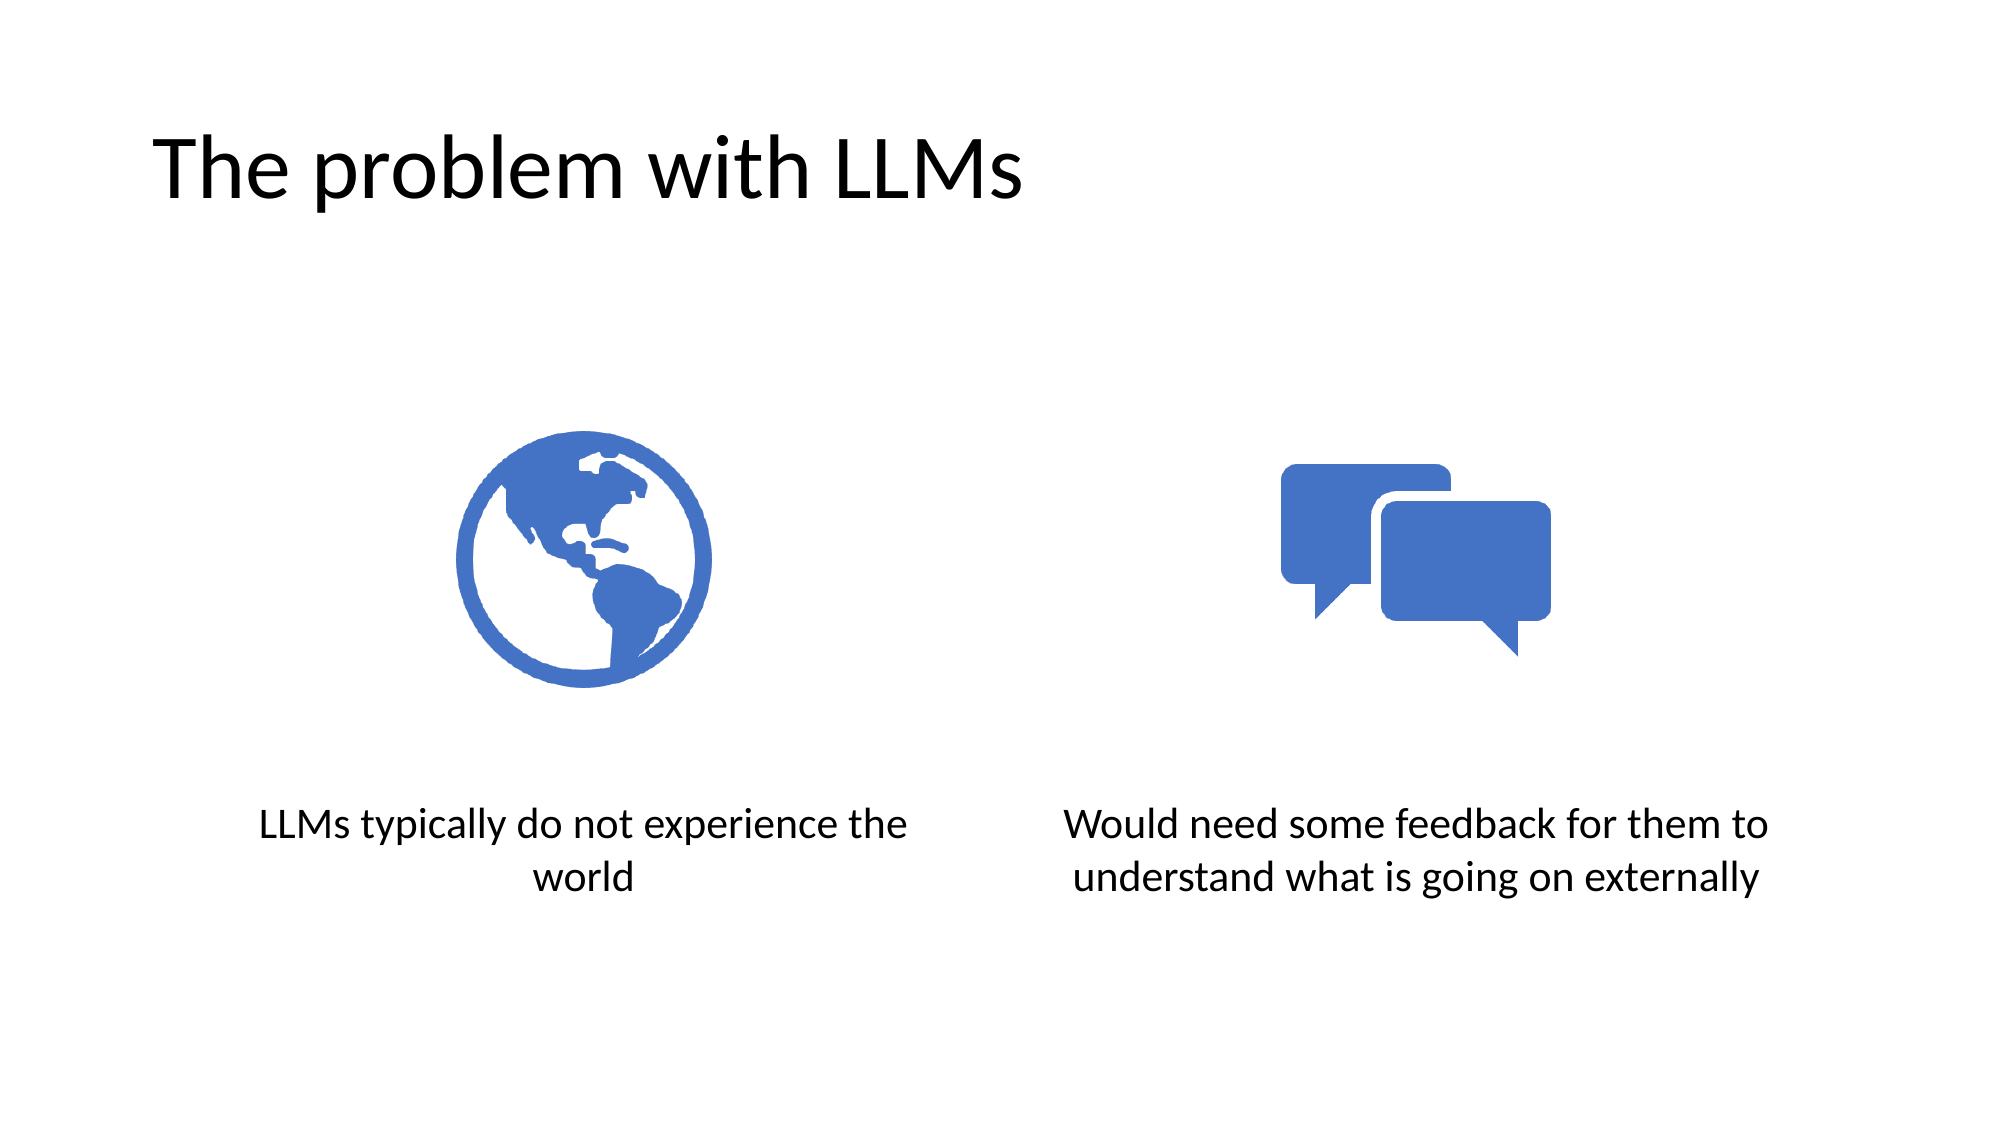

# The problem with LLMs
LLMs typically do not experience the world
Would need some feedback for them to understand what is going on externally